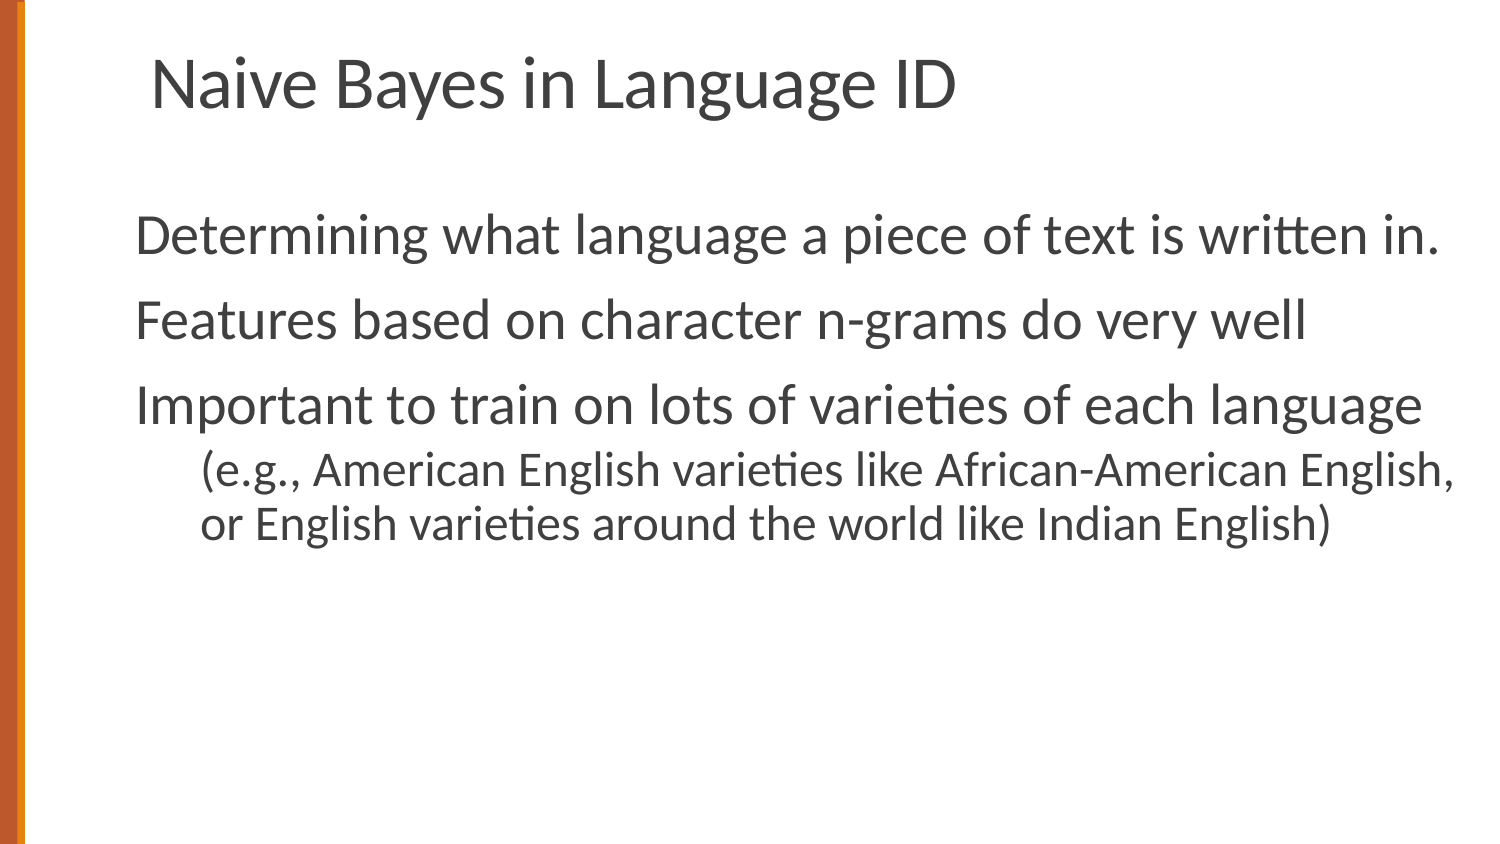

# Naive Bayes in Language ID
Determining what language a piece of text is written in.
Features based on character n-grams do very well
Important to train on lots of varieties of each language
(e.g., American English varieties like African-American English, or English varieties around the world like Indian English)